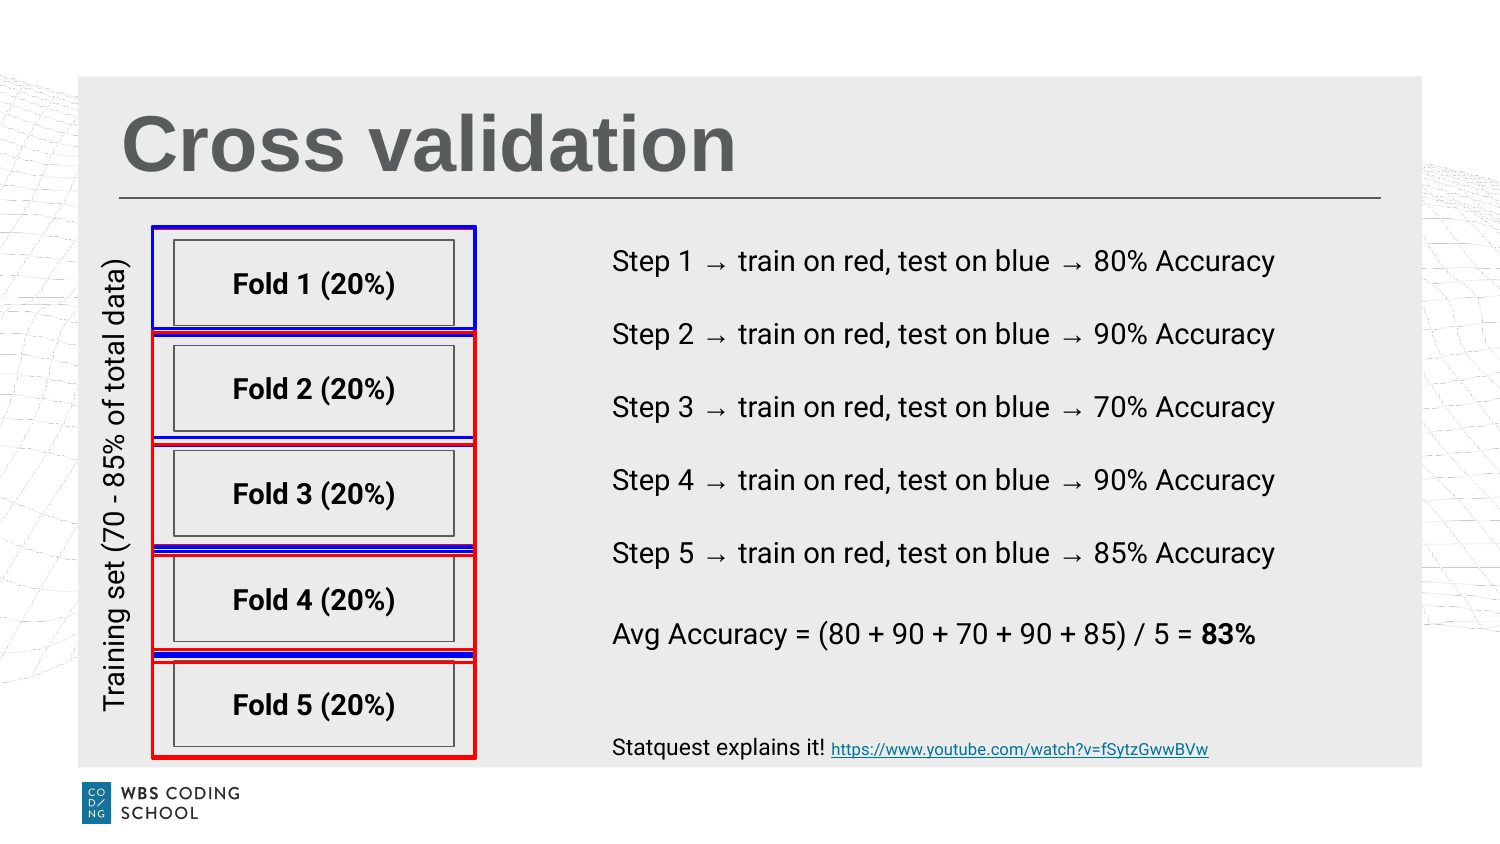

# Cross validation

Step 1 → train on red, test on blue → 80% Accuracy

Fold 1 (20%)
Step 2 → train on red, test on blue → 90% Accuracy
Fold 2 (20%)
Step 3 → train on red, test on blue → 70% Accuracy
Training set (70 - 85% of total data)
Step 4 → train on red, test on blue → 90% Accuracy
Fold 3 (20%)
Step 5 → train on red, test on blue → 85% Accuracy
Fold 4 (20%)
Avg Accuracy = (80 + 90 + 70 + 90 + 85) / 5 = 83%
Fold 5 (20%)
Statquest explains it! https://www.youtube.com/watch?v=fSytzGwwBVw